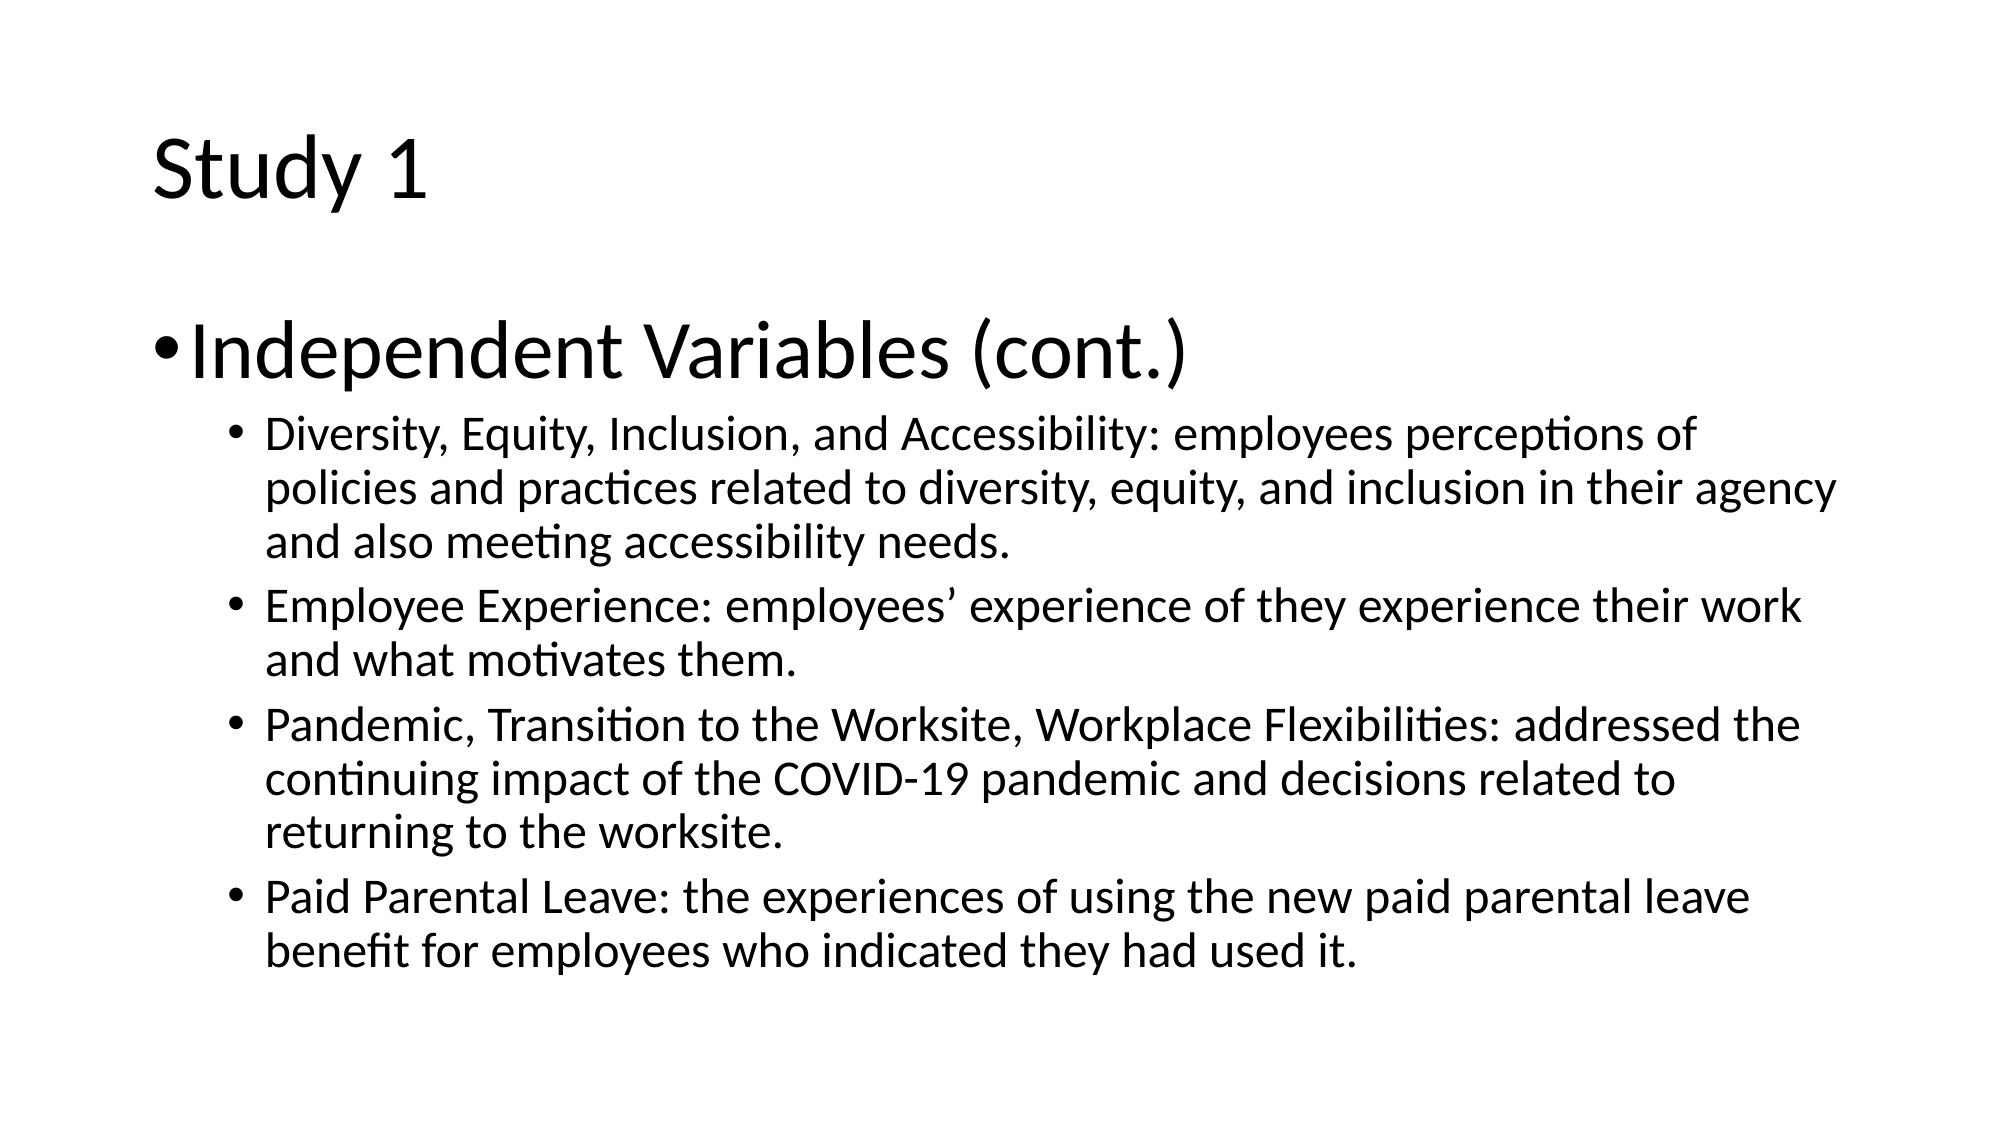

# Study 1
Independent Variables (cont.)
Diversity, Equity, Inclusion, and Accessibility: employees perceptions of policies and practices related to diversity, equity, and inclusion in their agency and also meeting accessibility needs.
Employee Experience: employees’ experience of they experience their work and what motivates them.
Pandemic, Transition to the Worksite, Workplace Flexibilities: addressed the continuing impact of the COVID-19 pandemic and decisions related to returning to the worksite.
Paid Parental Leave: the experiences of using the new paid parental leave benefit for employees who indicated they had used it.